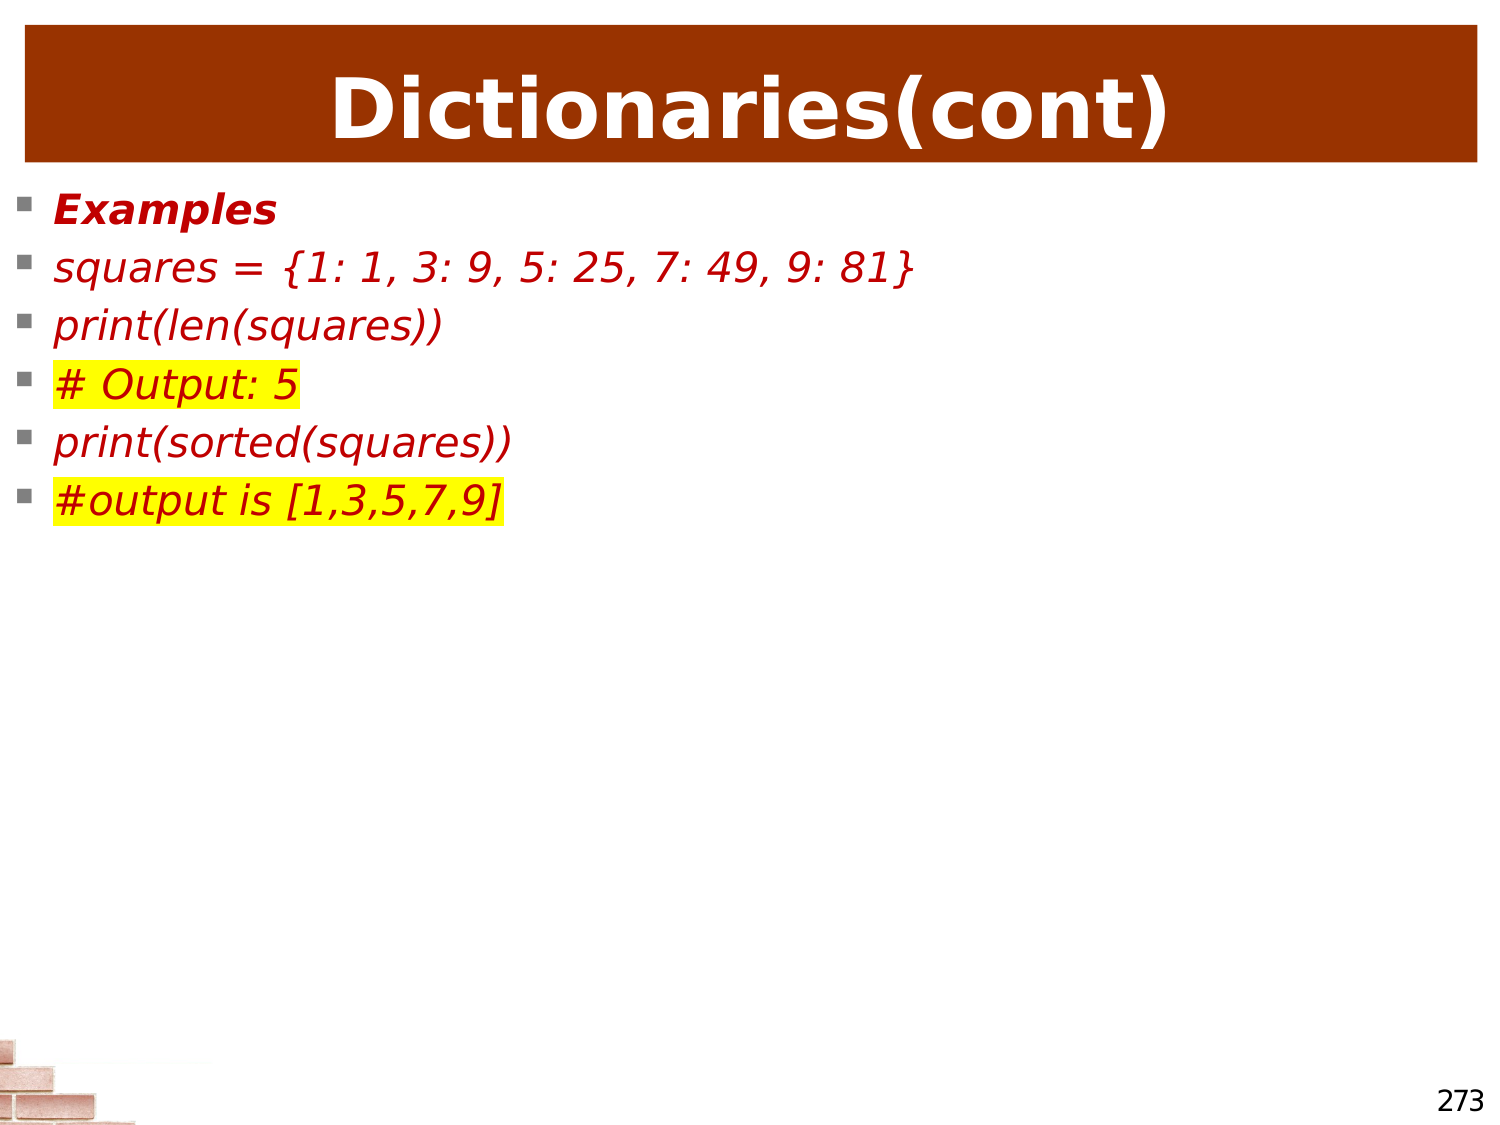

# Dictionaries(cont)
Examples
squares = {1: 1, 3: 9, 5: 25, 7: 49, 9: 81}
print(len(squares))
# Output: 5
print(sorted(squares))
#output is [1,3,5,7,9]

273